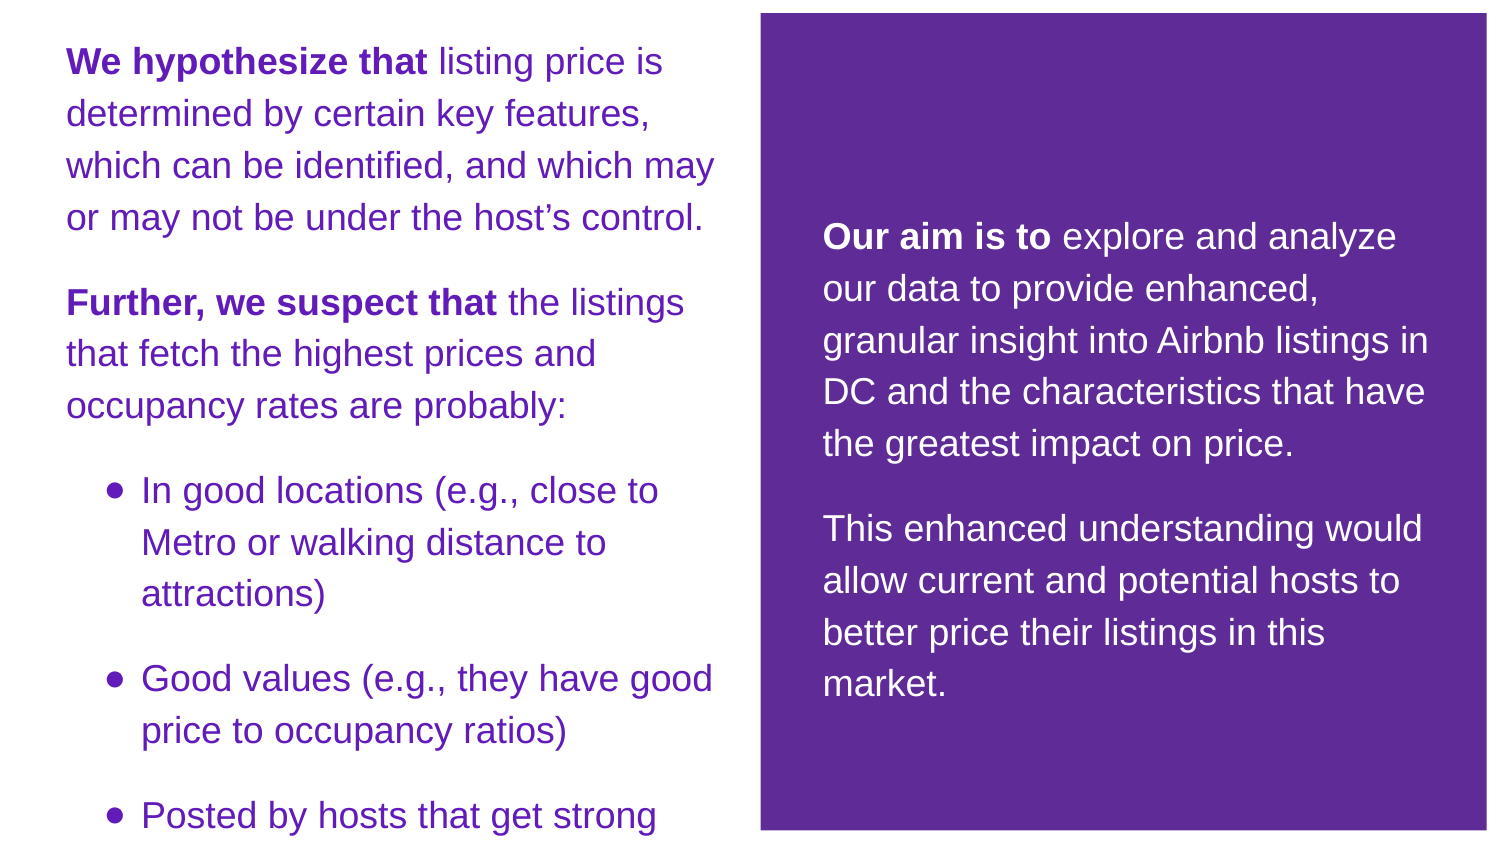

We hypothesize that listing price is determined by certain key features, which can be identified, and which may or may not be under the host’s control.
Further, we suspect that the listings that fetch the highest prices and occupancy rates are probably:
In good locations (e.g., close to Metro or walking distance to attractions)
Good values (e.g., they have good price to occupancy ratios)
Posted by hosts that get strong reviews
Our aim is to explore and analyze our data to provide enhanced, granular insight into Airbnb listings in DC and the characteristics that have the greatest impact on price.
This enhanced understanding would allow current and potential hosts to better price their listings in this market.